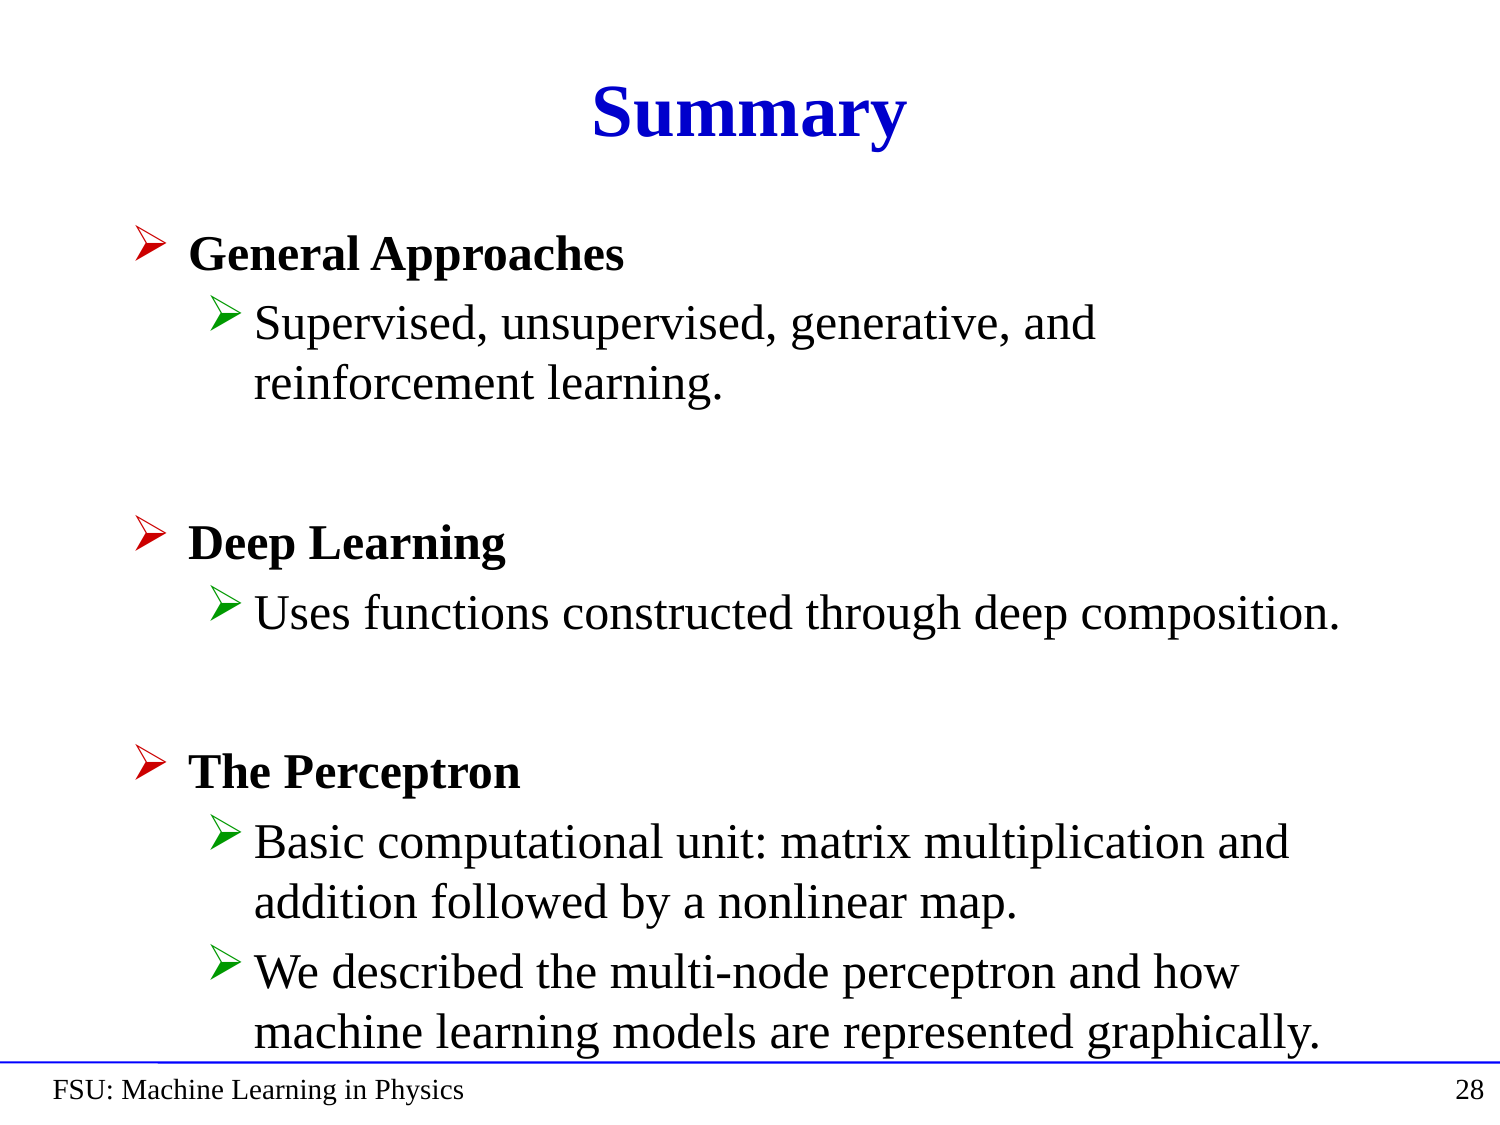

# Summary
General Approaches
Supervised, unsupervised, generative, and reinforcement learning.

Deep Learning
Uses functions constructed through deep composition.

The Perceptron
Basic computational unit: matrix multiplication and addition followed by a nonlinear map.
We described the multi-node perceptron and how machine learning models are represented graphically.

FSU: Machine Learning in Physics
28